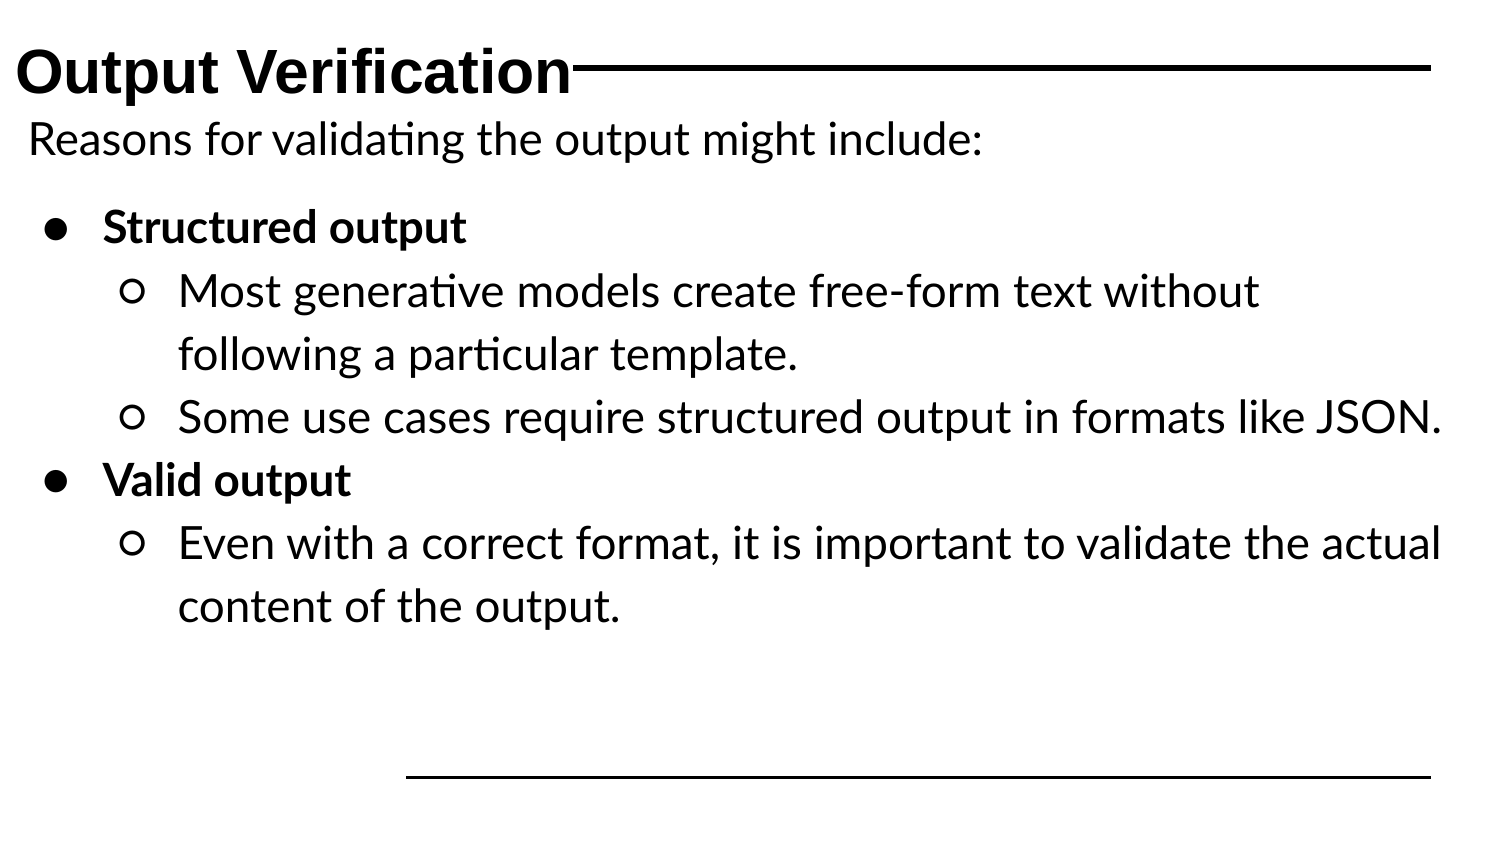

# Output Verification
Reasons for validating the output might include:
Structured output
Most generative models create free-form text without following a particular template.
Some use cases require structured output in formats like JSON.
Valid output
Even with a correct format, it is important to validate the actual content of the output.